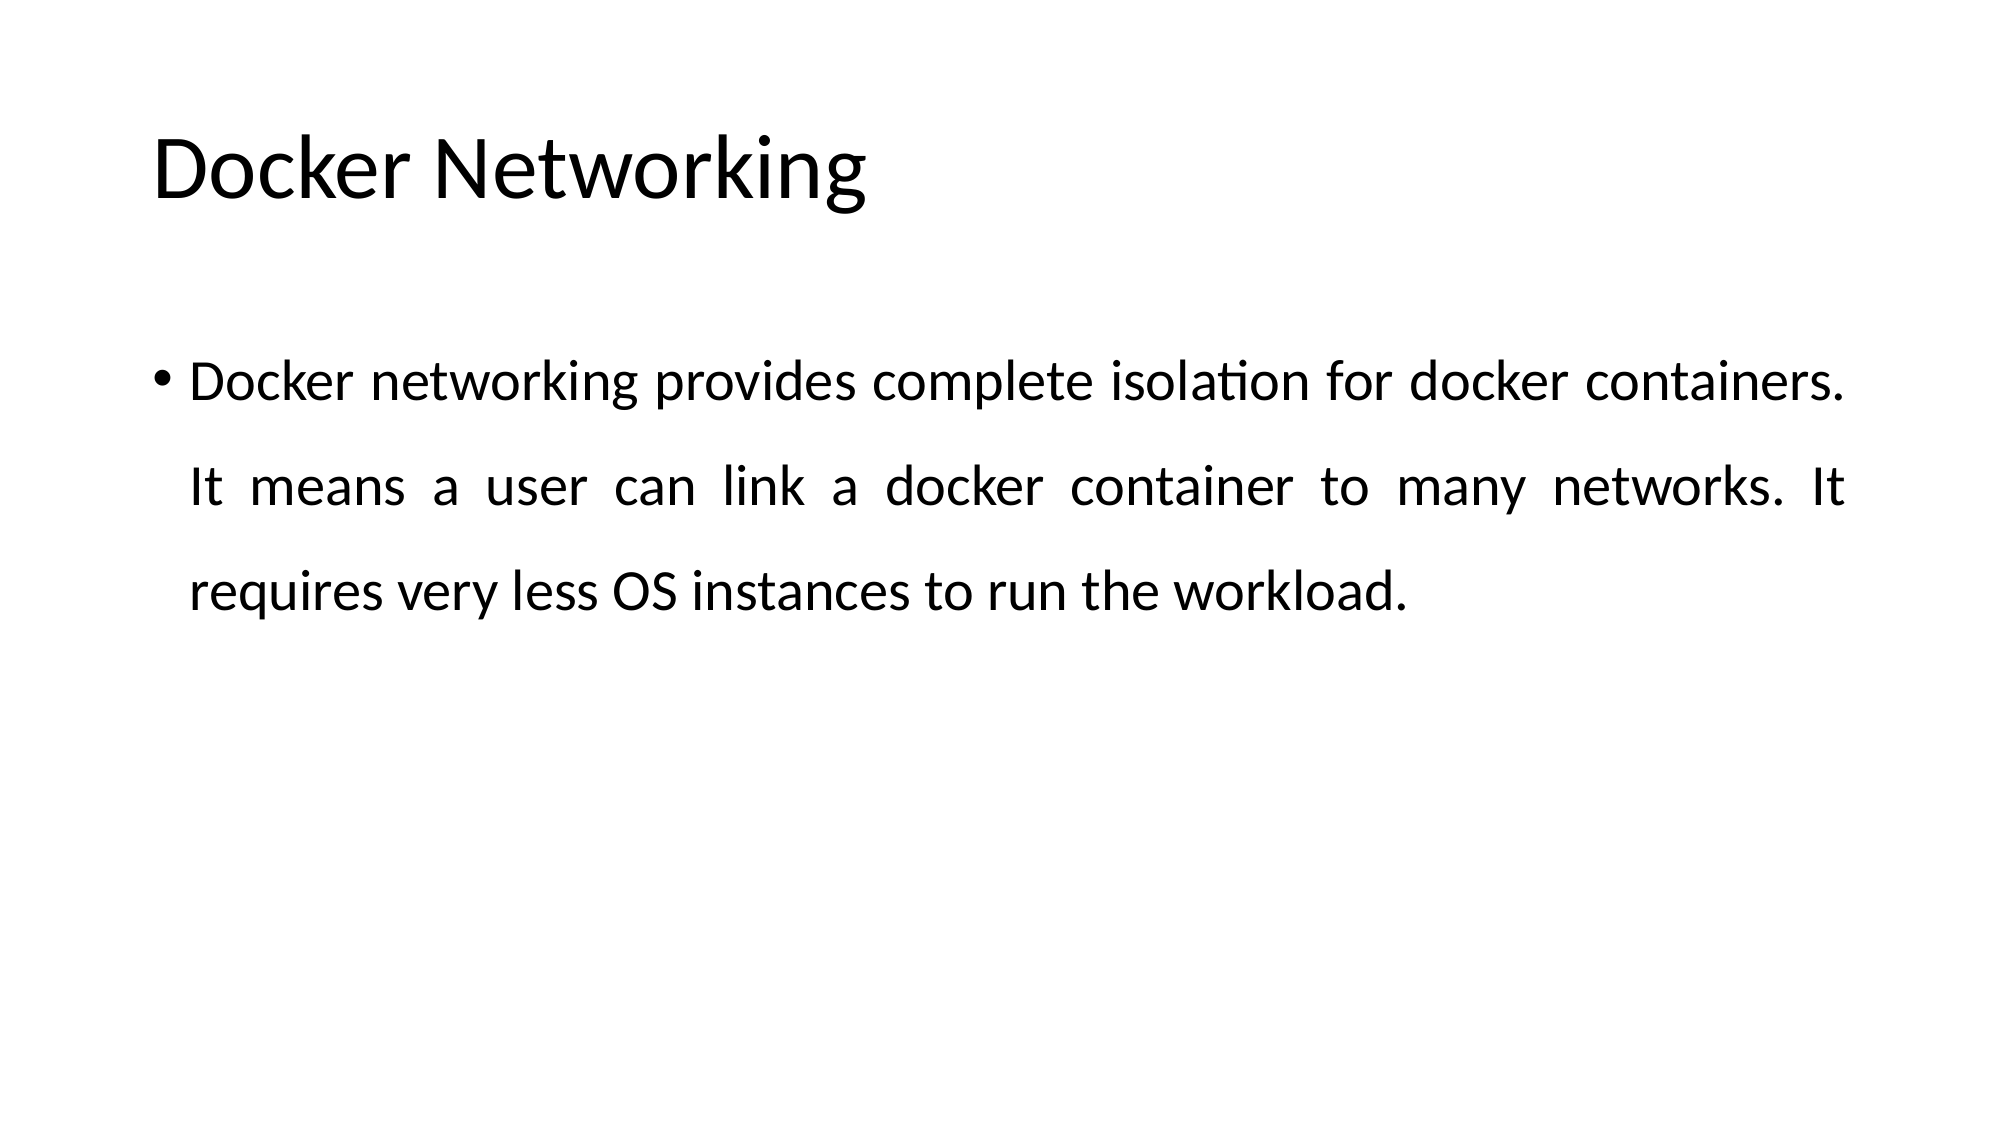

# Docker Networking
Docker networking provides complete isolation for docker containers. It means a user can link a docker container to many networks. It requires very less OS instances to run the workload.